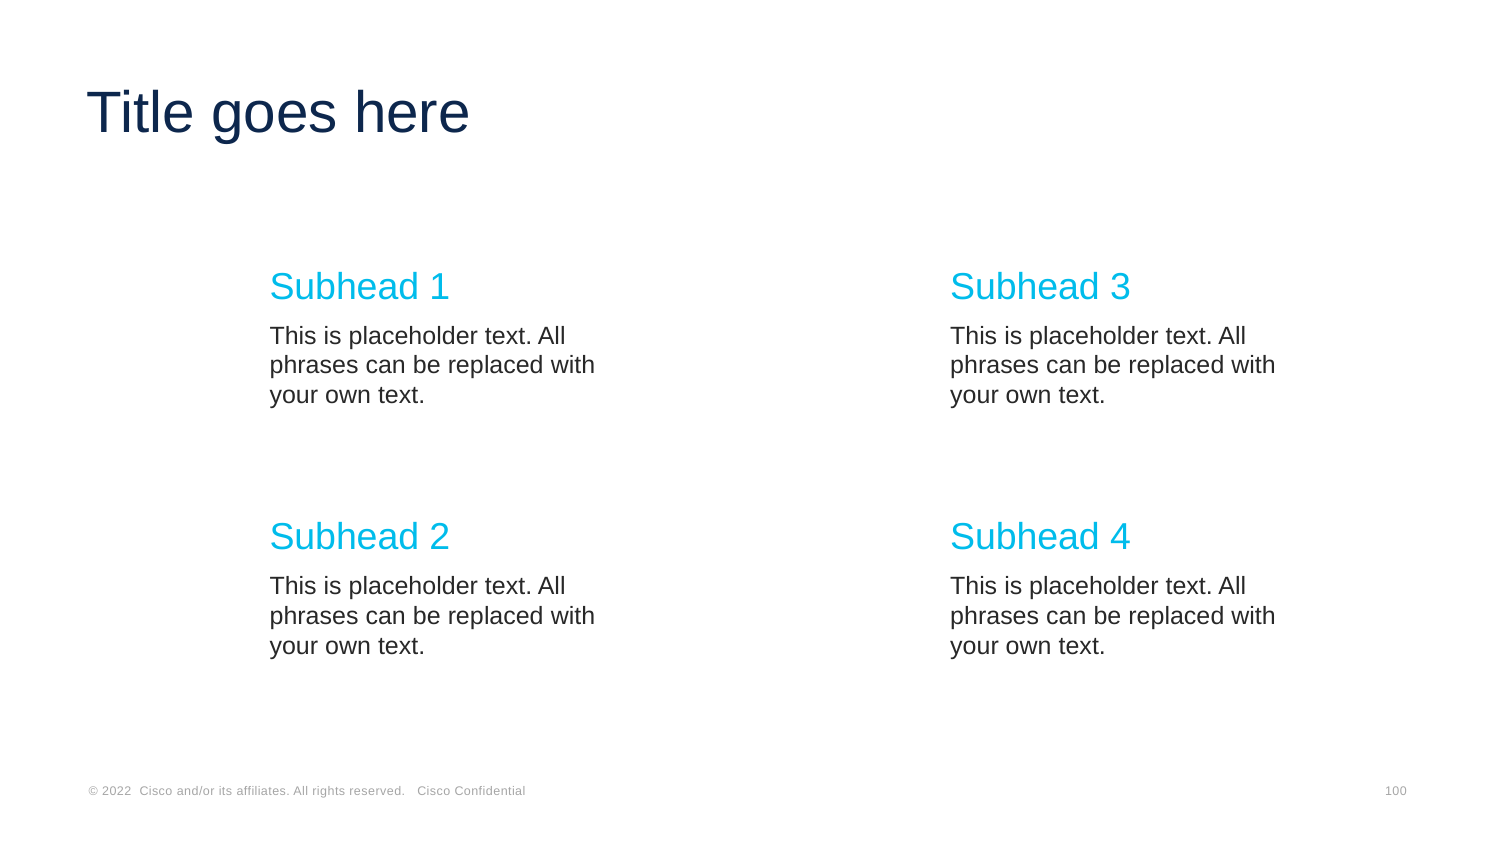

# Title goes here
Subhead 1
This is placeholder text. All phrases can be replaced with your own text.
Subhead 3
This is placeholder text. All phrases can be replaced with your own text.

Subhead 2
This is placeholder text. All phrases can be replaced with your own text.
Subhead 4
This is placeholder text. All phrases can be replaced with your own text.